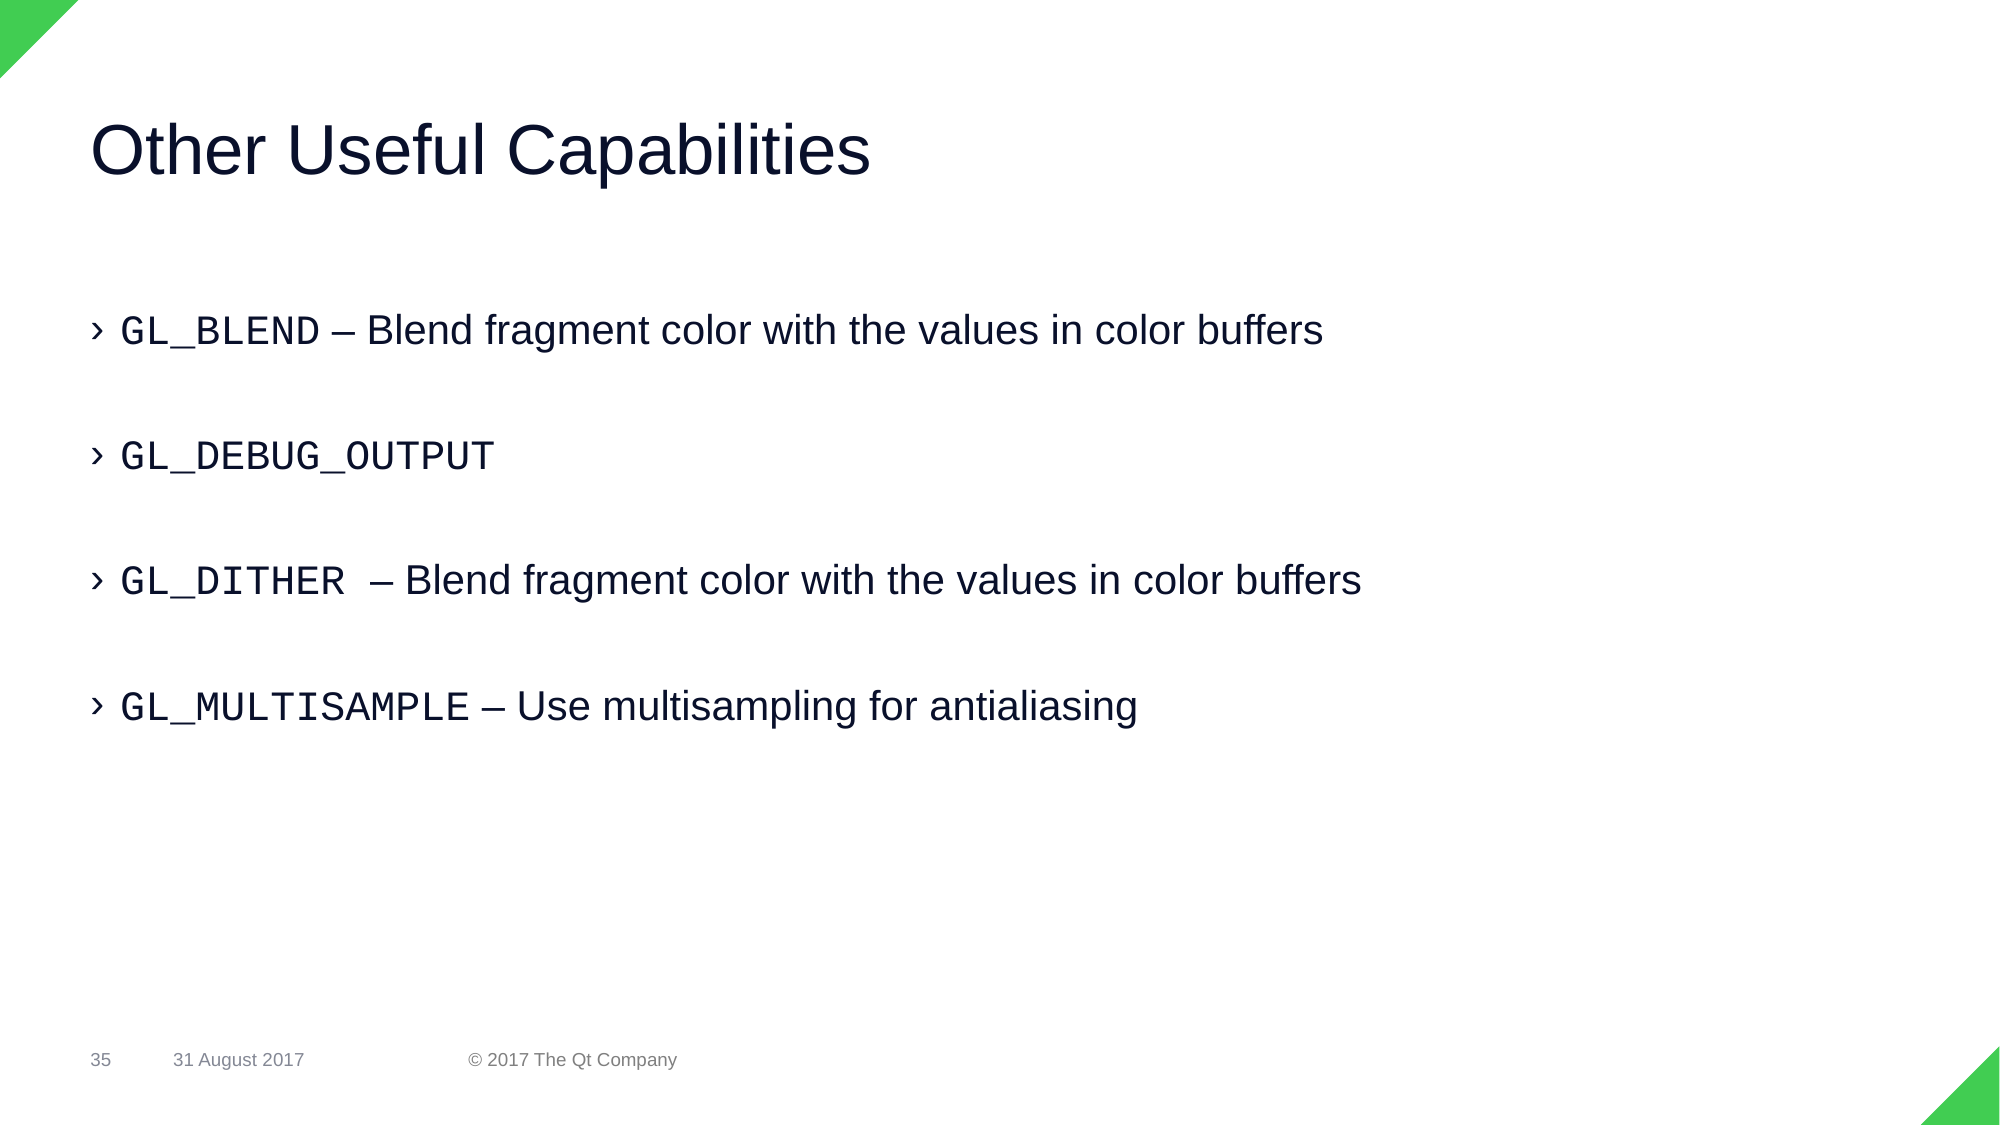

# Other Useful Capabilities
GL_BLEND – Blend fragment color with the values in color buffers

GL_DEBUG_OUTPUT

GL_DITHER – Blend fragment color with the values in color buffers

GL_MULTISAMPLE – Use multisampling for antialiasing

35
31 August 2017
© 2017 The Qt Company